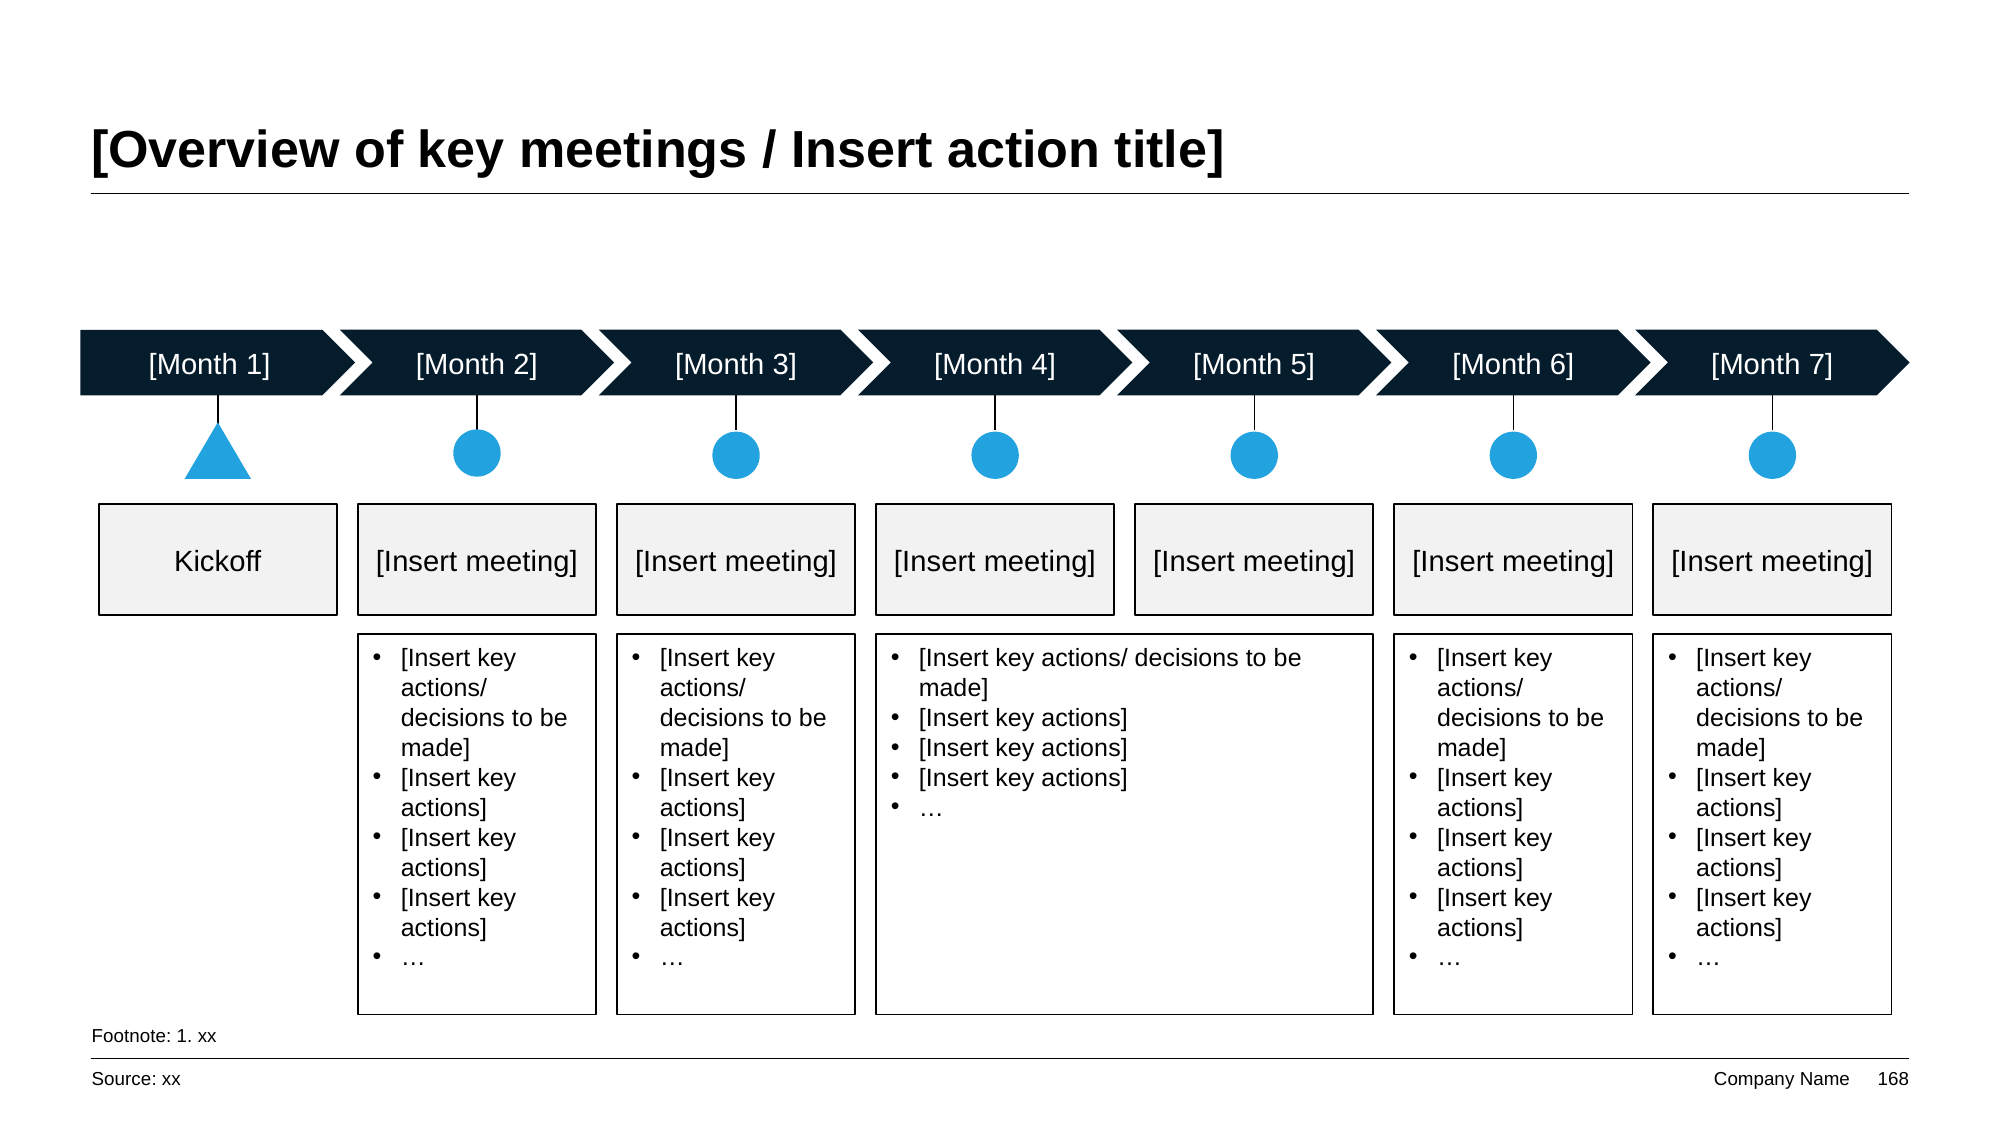

# [Overview of key meetings / Insert action title]

[Month 1]
[Month 2]
[Month 3]
[Month 4]
[Month 5]
[Month 6]
[Month 7]

Kickoff
[Insert meeting]
[Insert meeting]
[Insert meeting]
[Insert meeting]
[Insert meeting]
[Insert meeting]
[Insert key actions/ decisions to be made]
[Insert key actions]
[Insert key actions]
[Insert key actions]
…
[Insert key actions/ decisions to be made]
[Insert key actions]
[Insert key actions]
[Insert key actions]
…
[Insert key actions/ decisions to be made]
[Insert key actions]
[Insert key actions]
[Insert key actions]
…
[Insert key actions/ decisions to be made]
[Insert key actions]
[Insert key actions]
[Insert key actions]
…
[Insert key actions/ decisions to be made]
[Insert key actions]
[Insert key actions]
[Insert key actions]
…
Footnote: 1. xx
Source: xx